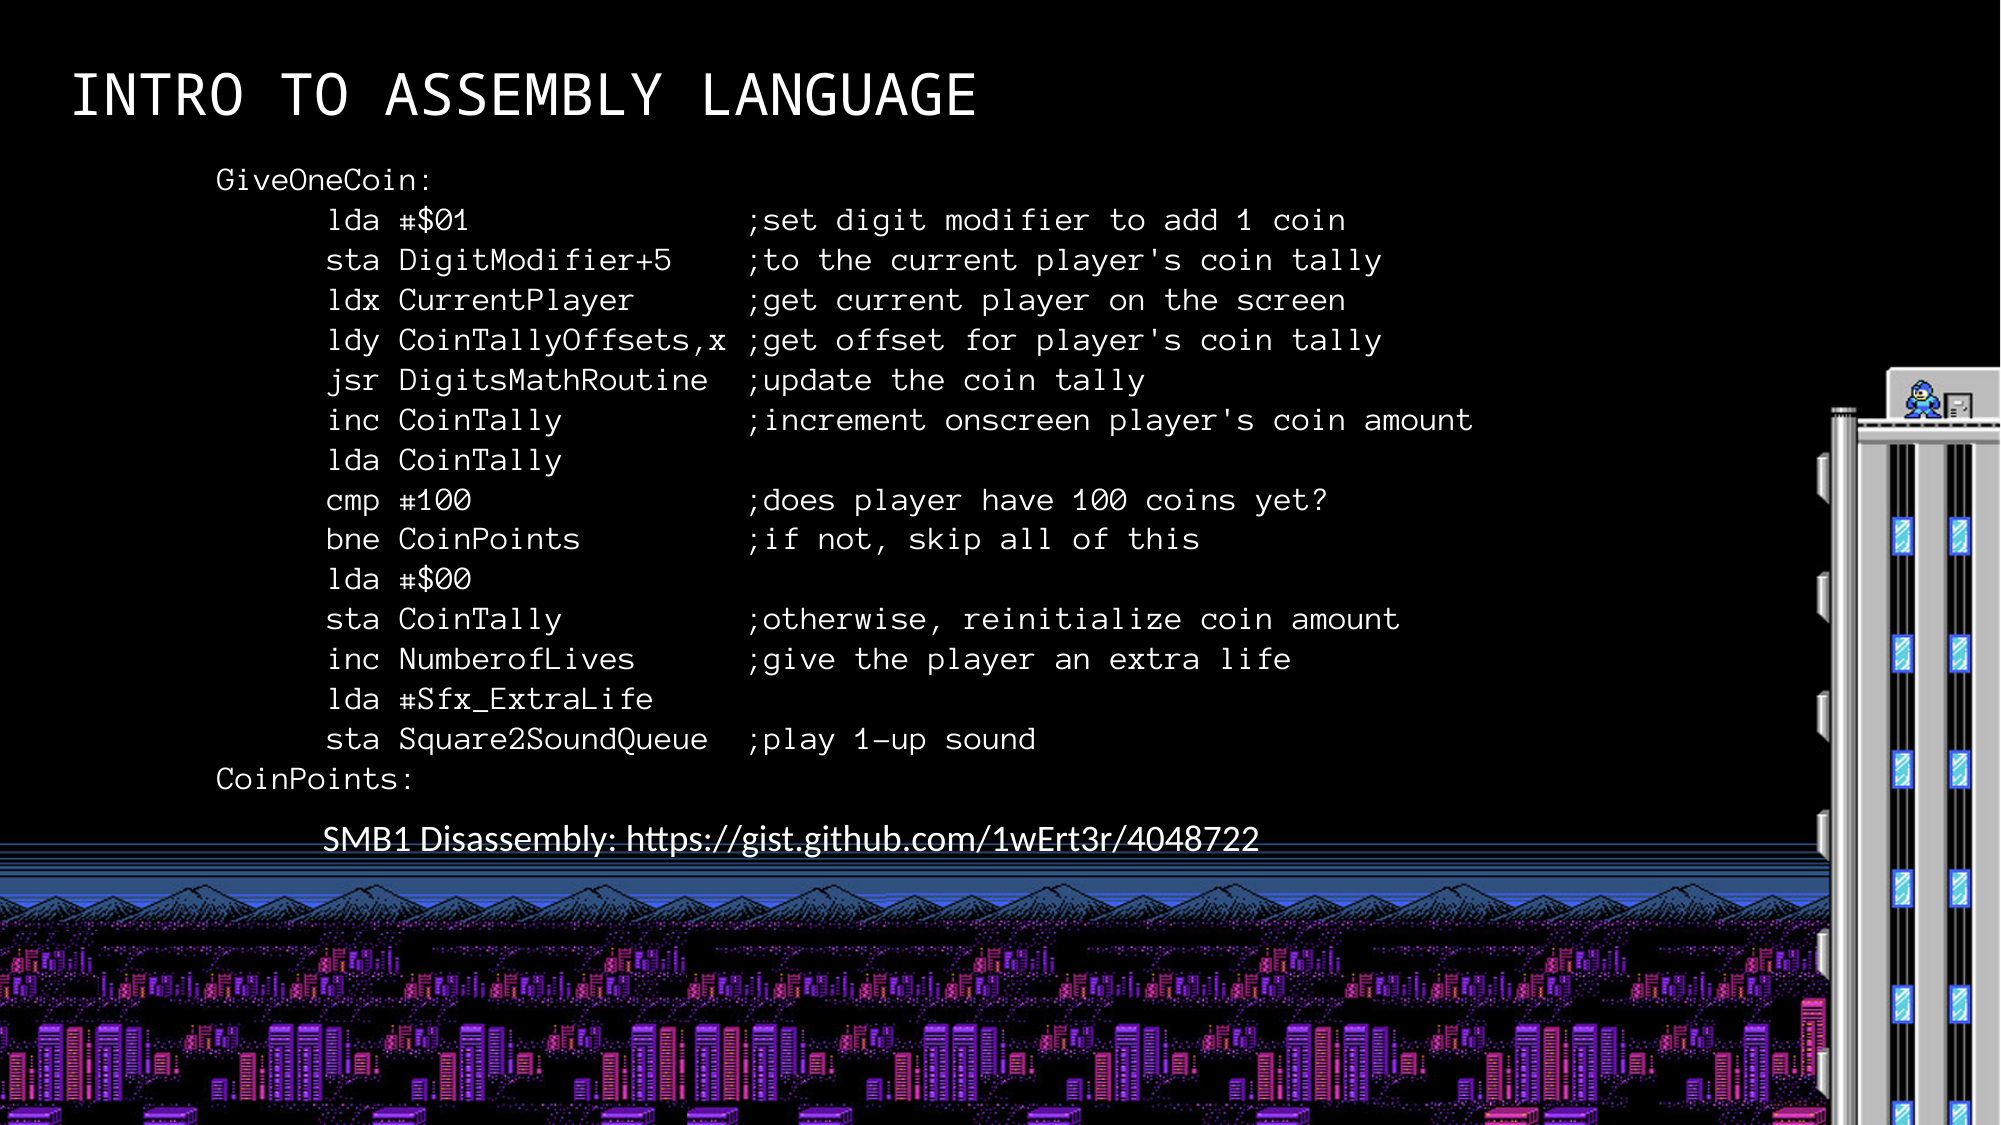

INTRO TO ASSEMBLY LANGUAGE
GiveOneCoin:
      lda #$01               ;set digit modifier to add 1 coin
      sta DigitModifier+5    ;to the current player's coin tally
      ldx CurrentPlayer      ;get current player on the screen
      ldy CoinTallyOffsets,x ;get offset for player's coin tally
      jsr DigitsMathRoutine  ;update the coin tally
      inc CoinTally          ;increment onscreen player's coin amount
      lda CoinTally
      cmp #100               ;does player have 100 coins yet?
      bne CoinPoints         ;if not, skip all of this
      lda #$00
      sta CoinTally          ;otherwise, reinitialize coin amount
      inc NumberofLives      ;give the player an extra life
      lda #Sfx_ExtraLife
      sta Square2SoundQueue  ;play 1-up sound
CoinPoints:
SMB1 Disassembly: https://gist.github.com/1wErt3r/4048722